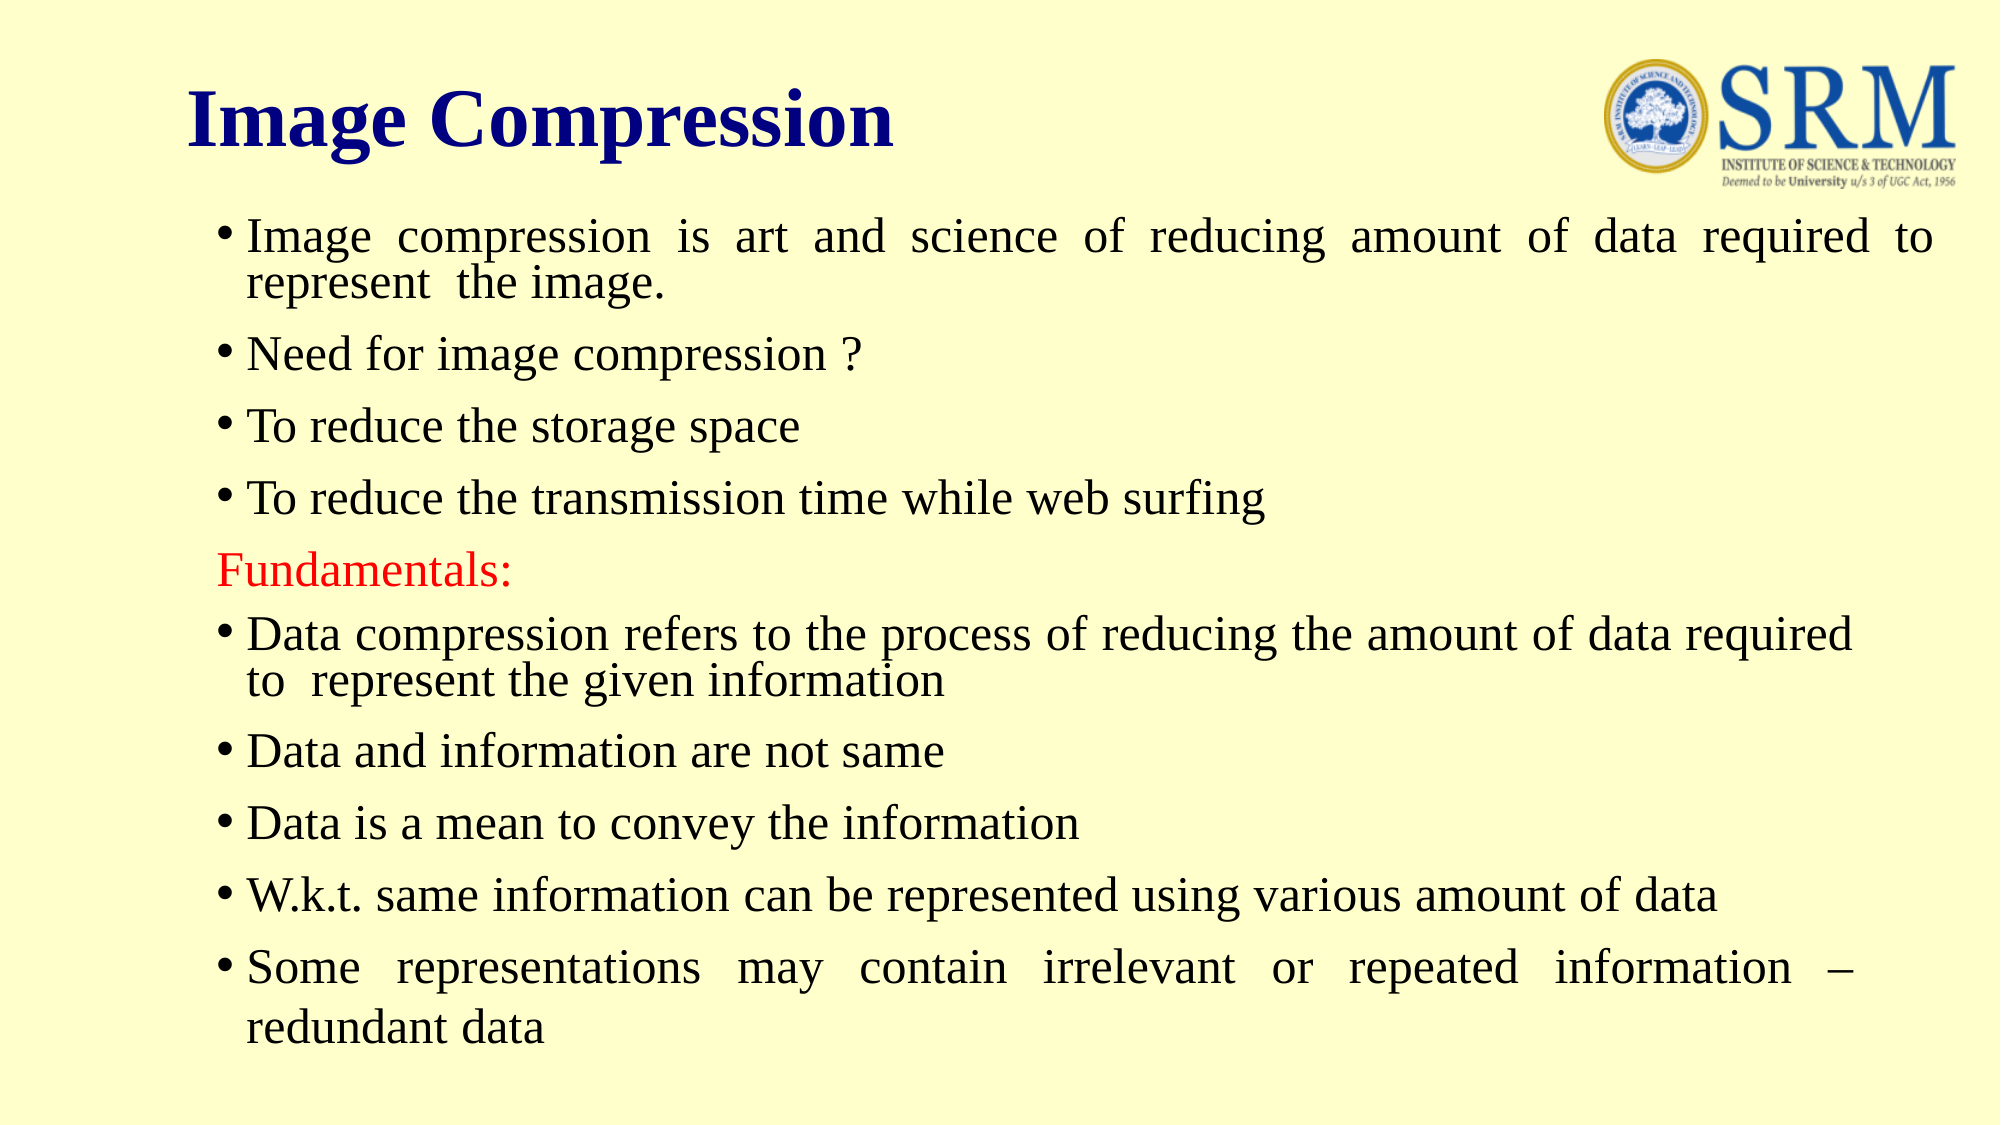

# Image Compression
Image compression is art and science of reducing amount of data required to represent  the image.
Need for image compression ?
To reduce the storage space
To reduce the transmission time while web surfing
Fundamentals:
Data compression refers to the process of reducing the amount of data required to  represent the given information
Data and information are not same
Data is a mean to convey the information
W.k.t. same information can be represented using various amount of data
Some representations may contain irrelevant or repeated information – redundant data